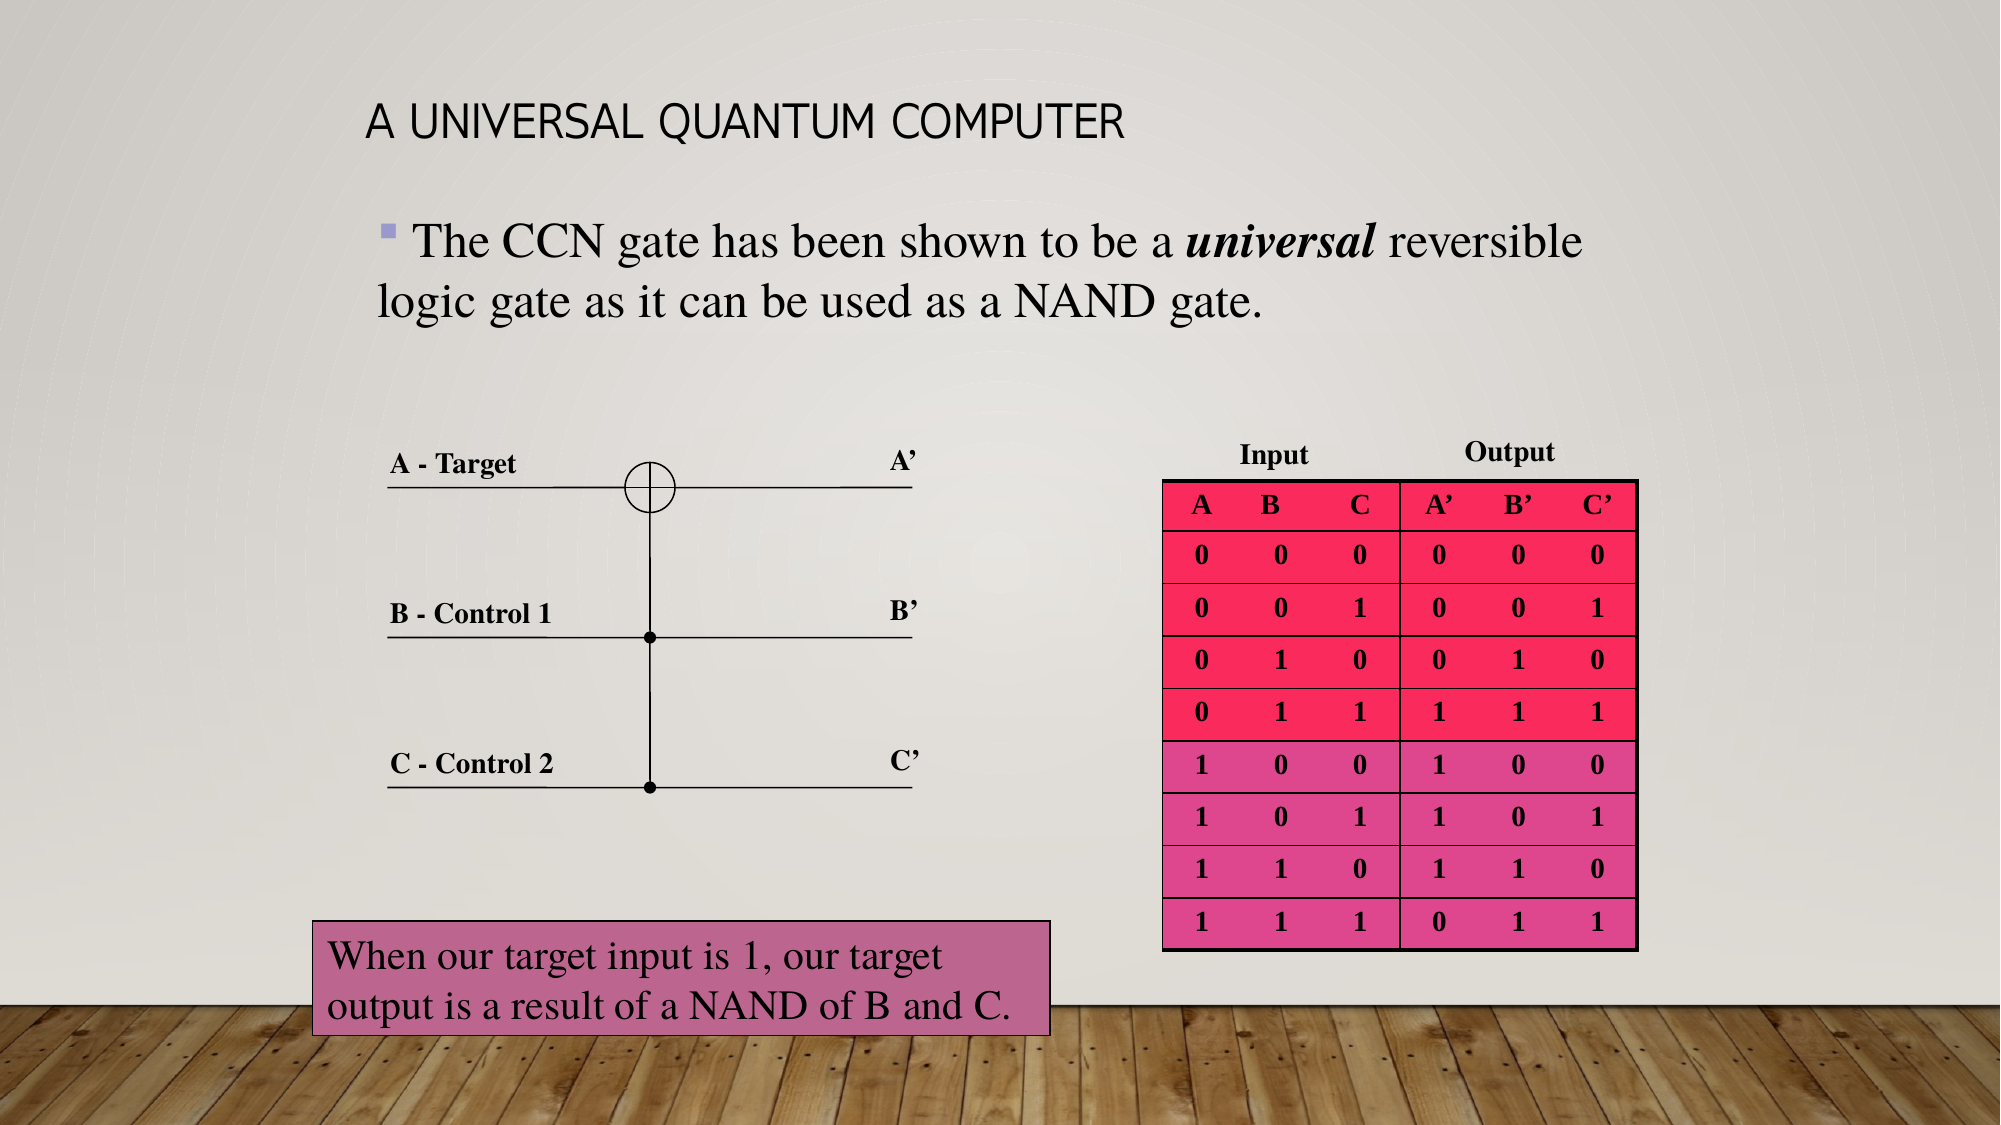

# A Universal Quantum Computer
 The CCN gate has been shown to be a universal reversible logic gate as it can be used as a NAND gate.
Output
Input
A’
A - Target

| A | B | C | A’ | B’ | C’ |
| --- | --- | --- | --- | --- | --- |
| 0 | 0 | 0 | 0 | 0 | 0 |
| 0 | 0 | 1 | 0 | 0 | 1 |
| 0 | 1 | 0 | 0 | 1 | 0 |
| 0 | 1 | 1 | 1 | 1 | 1 |
| 1 | 0 | 0 | 1 | 0 | 0 |
| 1 | 0 | 1 | 1 | 0 | 1 |
| 1 | 1 | 0 | 1 | 1 | 0 |
| 1 | 1 | 1 | 0 | 1 | 1 |

B’
B - Control 1

C’
C - Control 2

When our target input is 1, our target output is a result of a NAND of B and C.